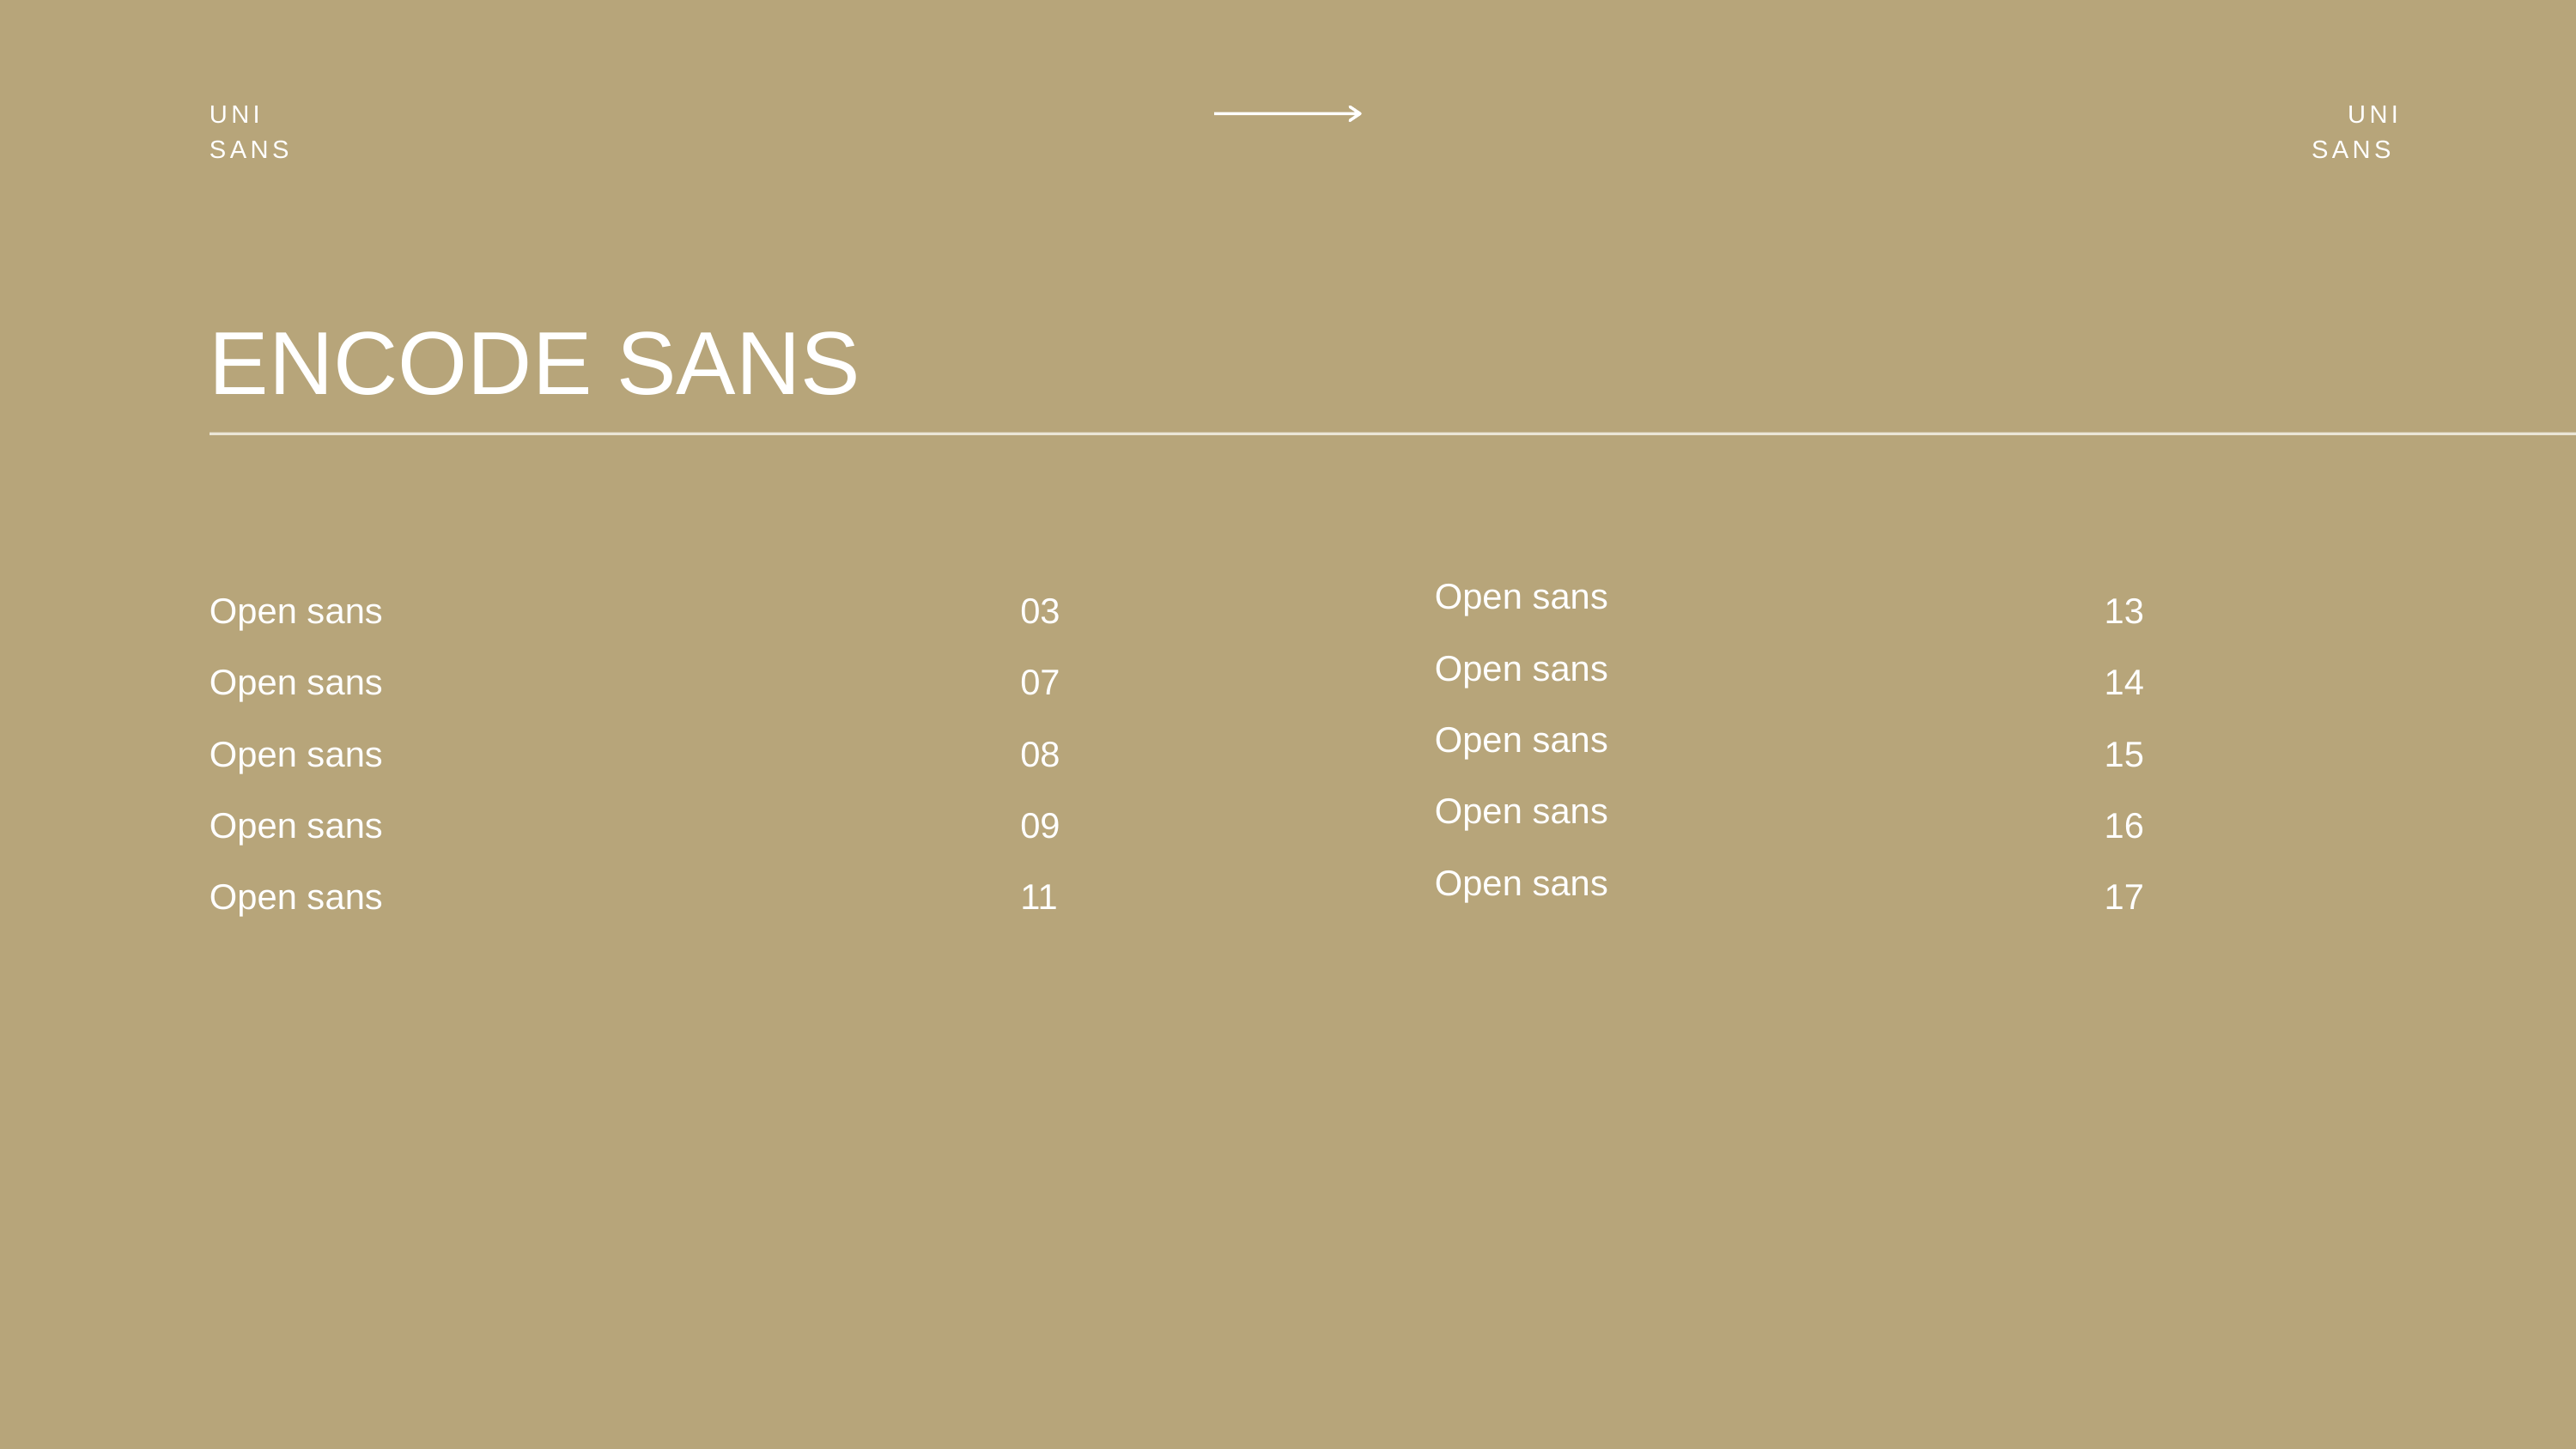

UNI SANS
UNI SANS

ENCODE SANS

Open sans
Open sans
Open sans
Open sans
Open sans
13
14
15
16
17
Open sans
Open sans
Open sans
Open sans
Open sans

03
07
08
09
11